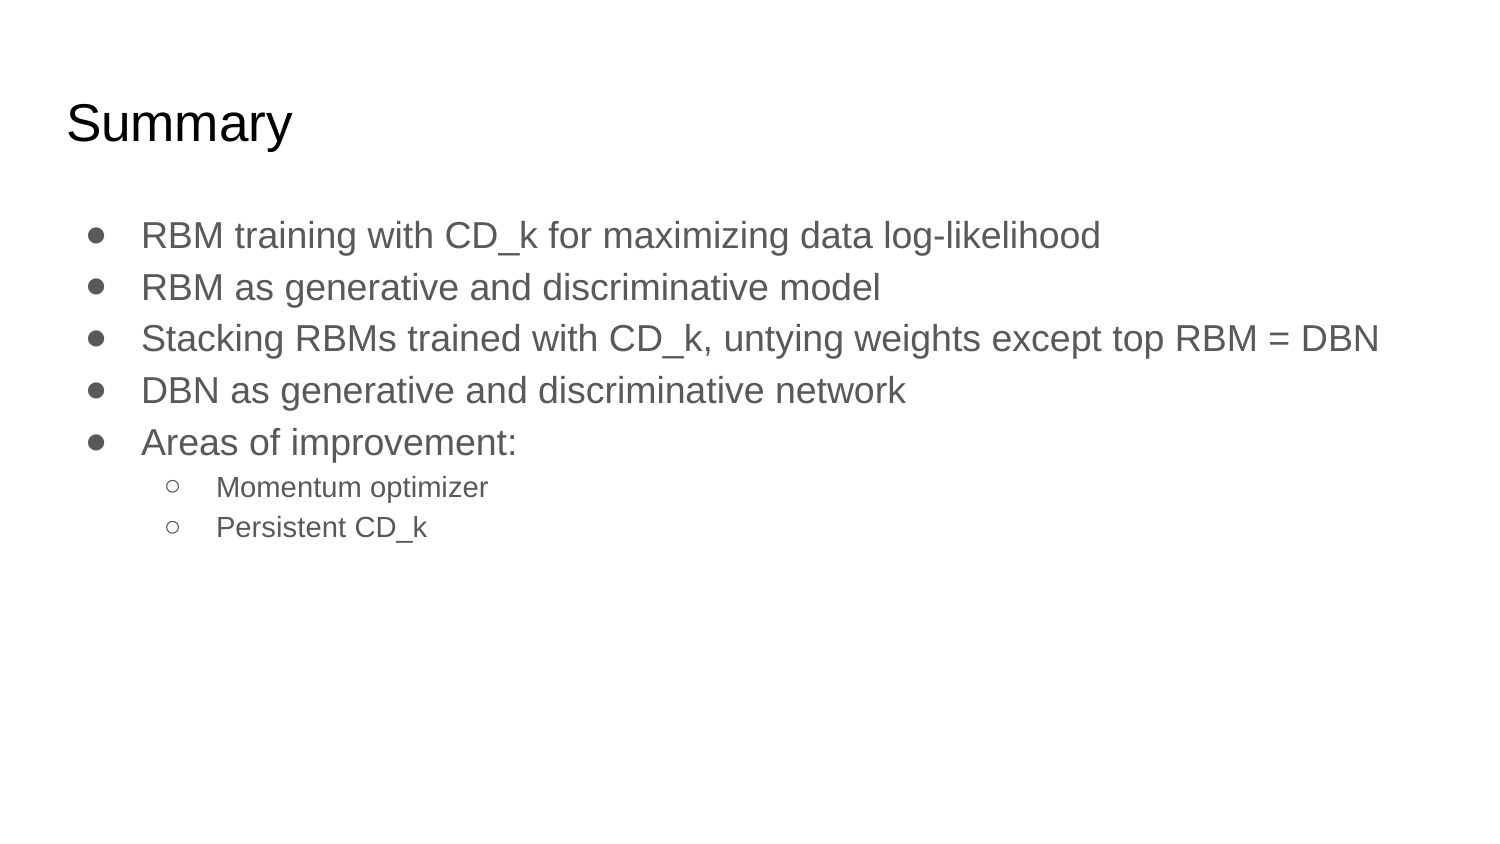

# Summary
RBM training with CD_k for maximizing data log-likelihood
RBM as generative and discriminative model
Stacking RBMs trained with CD_k, untying weights except top RBM = DBN
DBN as generative and discriminative network
Areas of improvement:
Momentum optimizer
Persistent CD_k